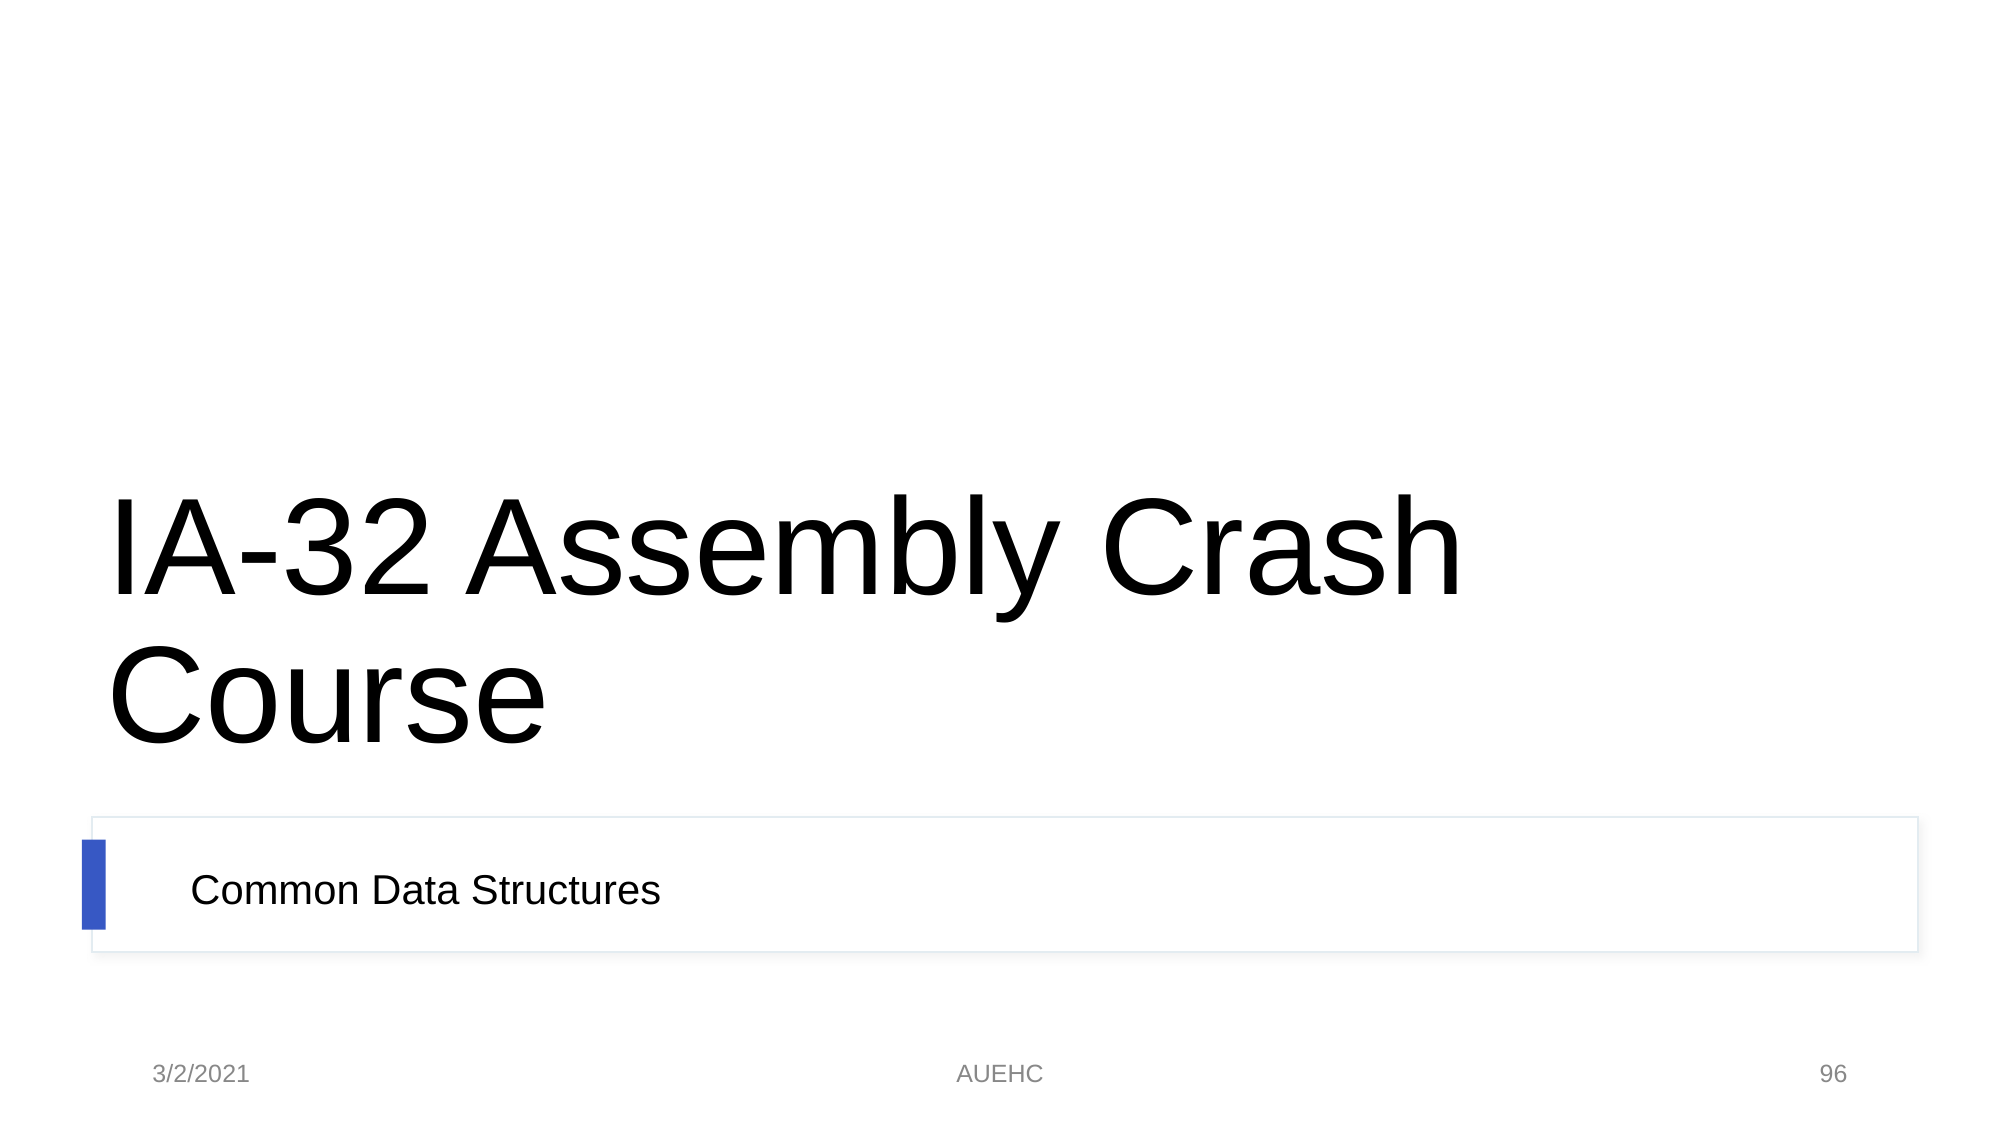

# IA-32 Assembly Crash Course
Common Data Structures
3/2/2021
AUEHC
96